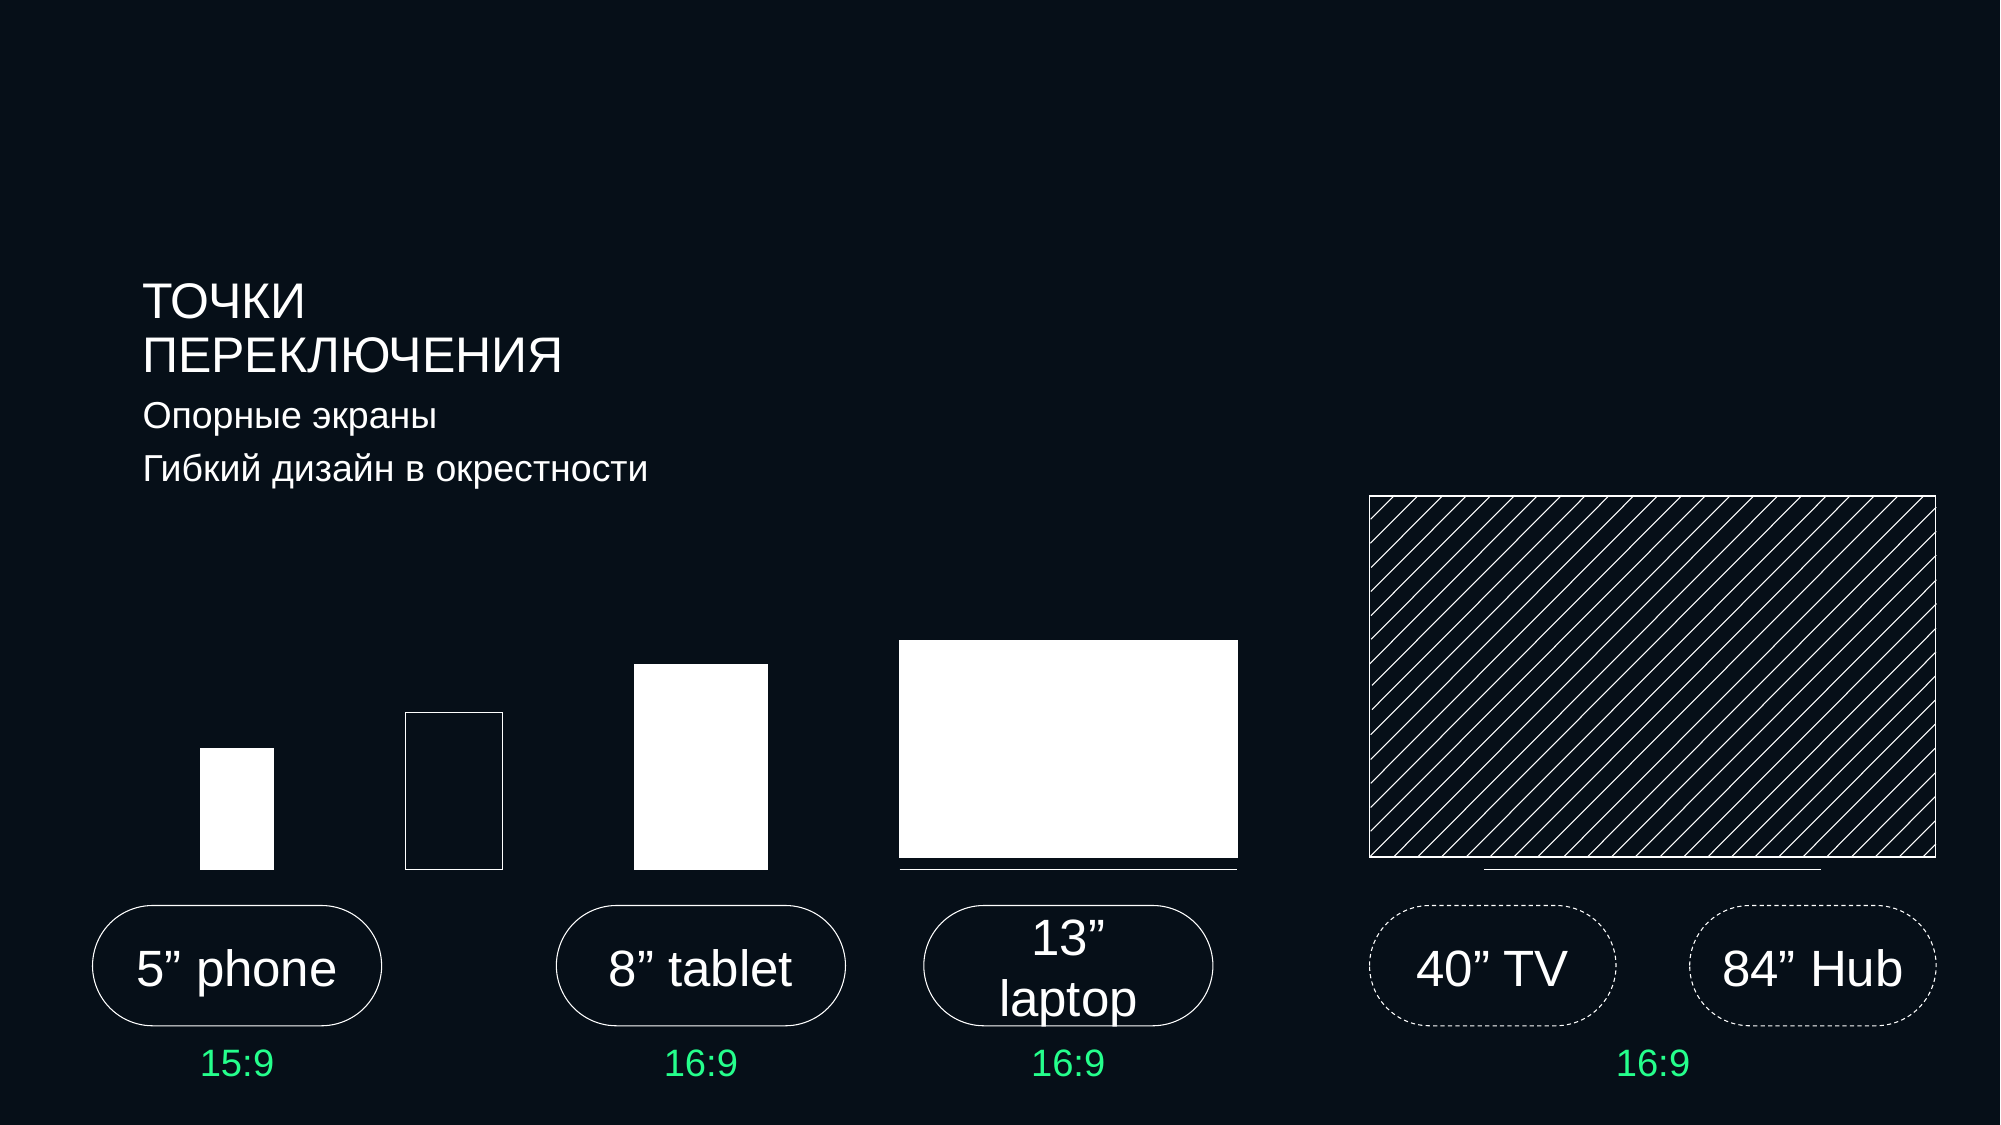

ТОЧКИ ПЕРЕКЛЮЧЕНИЯ
Опорные экраны
Гибкий дизайн в окрестности

5” phone
8” tablet
13” laptop
40” TV
84” Hub
15:9
16:9
16:9
16:9